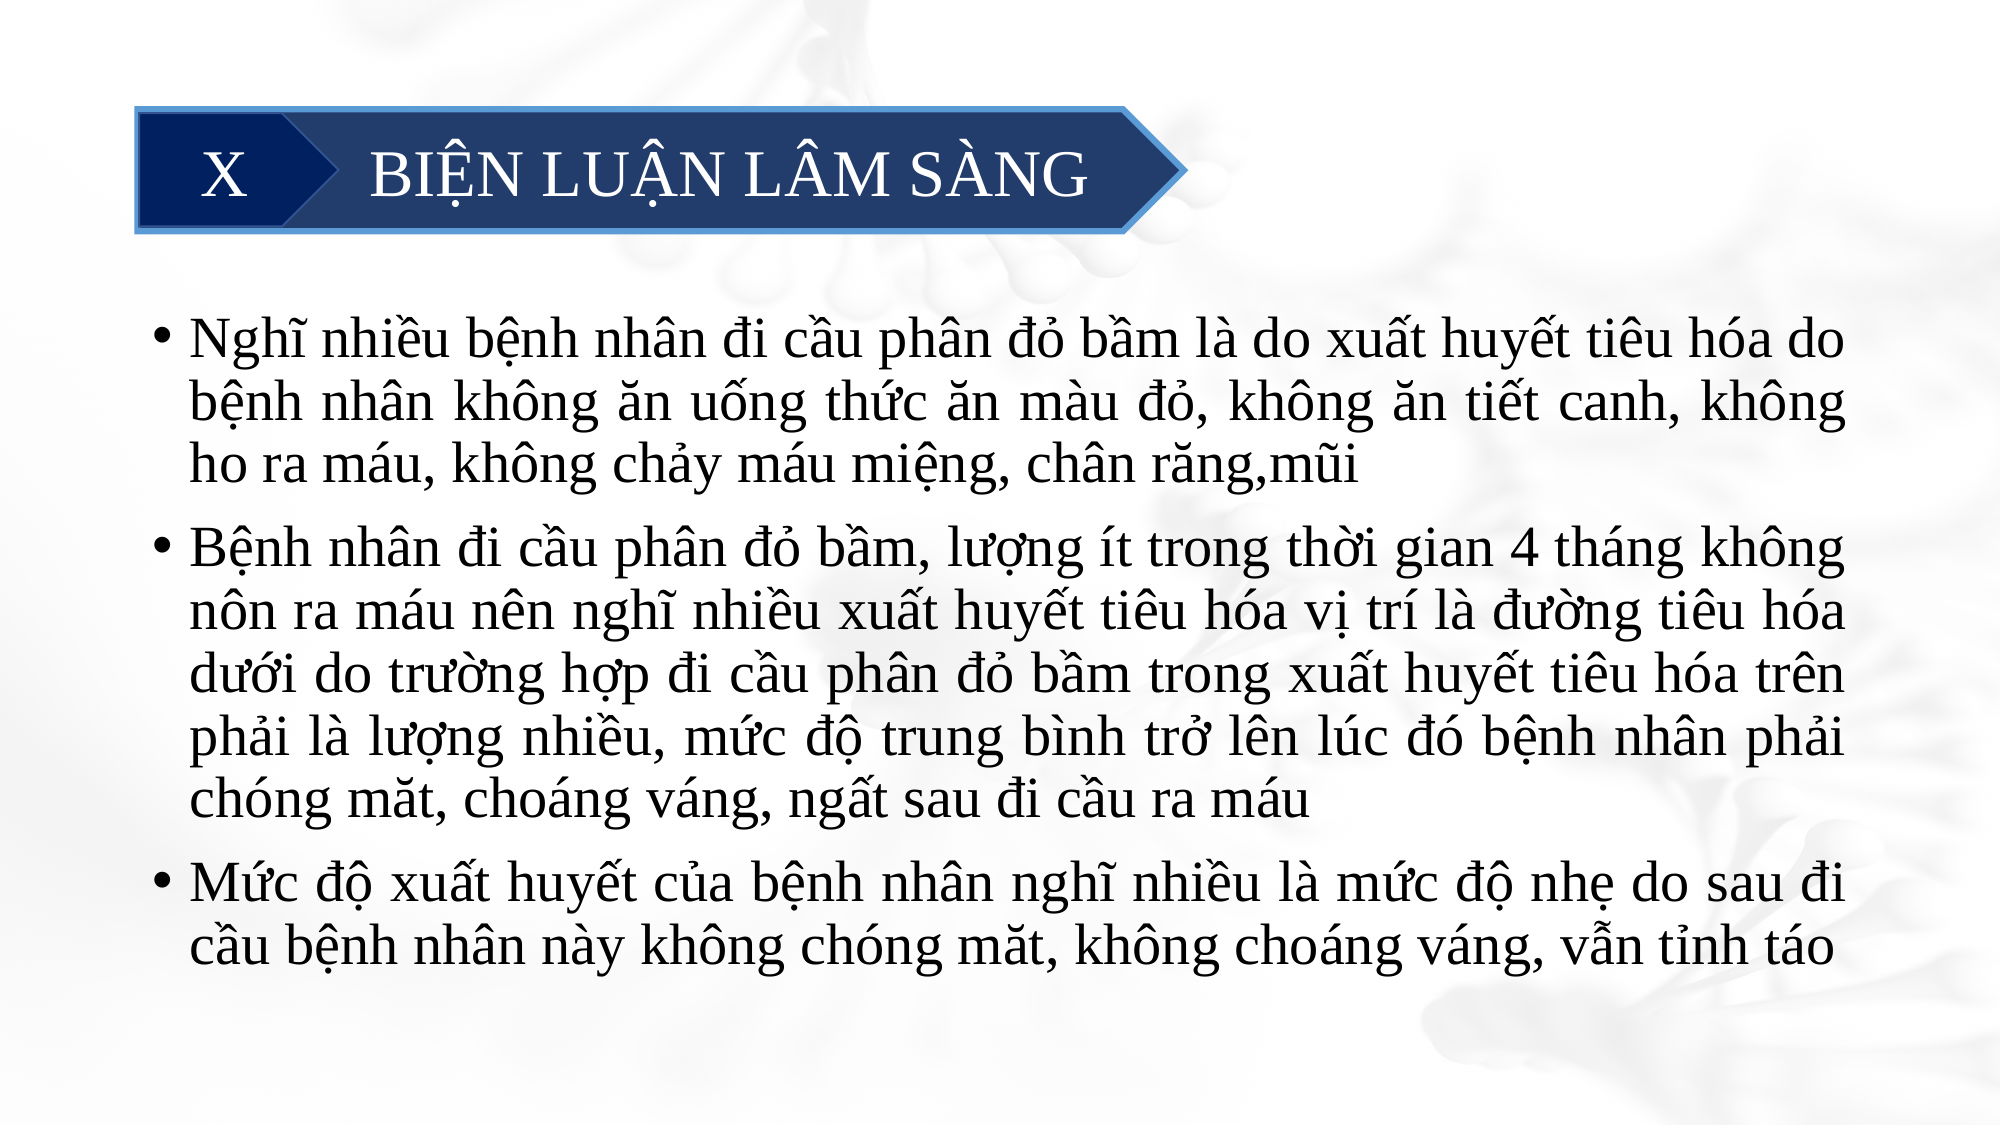

#
	    BIỆN LUẬN LÂM SÀNG
X
Nghĩ nhiều bệnh nhân đi cầu phân đỏ bầm là do xuất huyết tiêu hóa do bệnh nhân không ăn uống thức ăn màu đỏ, không ăn tiết canh, không ho ra máu, không chảy máu miệng, chân răng,mũi
Bệnh nhân đi cầu phân đỏ bầm, lượng ít trong thời gian 4 tháng không nôn ra máu nên nghĩ nhiều xuất huyết tiêu hóa vị trí là đường tiêu hóa dưới do trường hợp đi cầu phân đỏ bầm trong xuất huyết tiêu hóa trên phải là lượng nhiều, mức độ trung bình trở lên lúc đó bệnh nhân phải chóng măt, choáng váng, ngất sau đi cầu ra máu
Mức độ xuất huyết của bệnh nhân nghĩ nhiều là mức độ nhẹ do sau đi cầu bệnh nhân này không chóng măt, không choáng váng, vẫn tỉnh táo